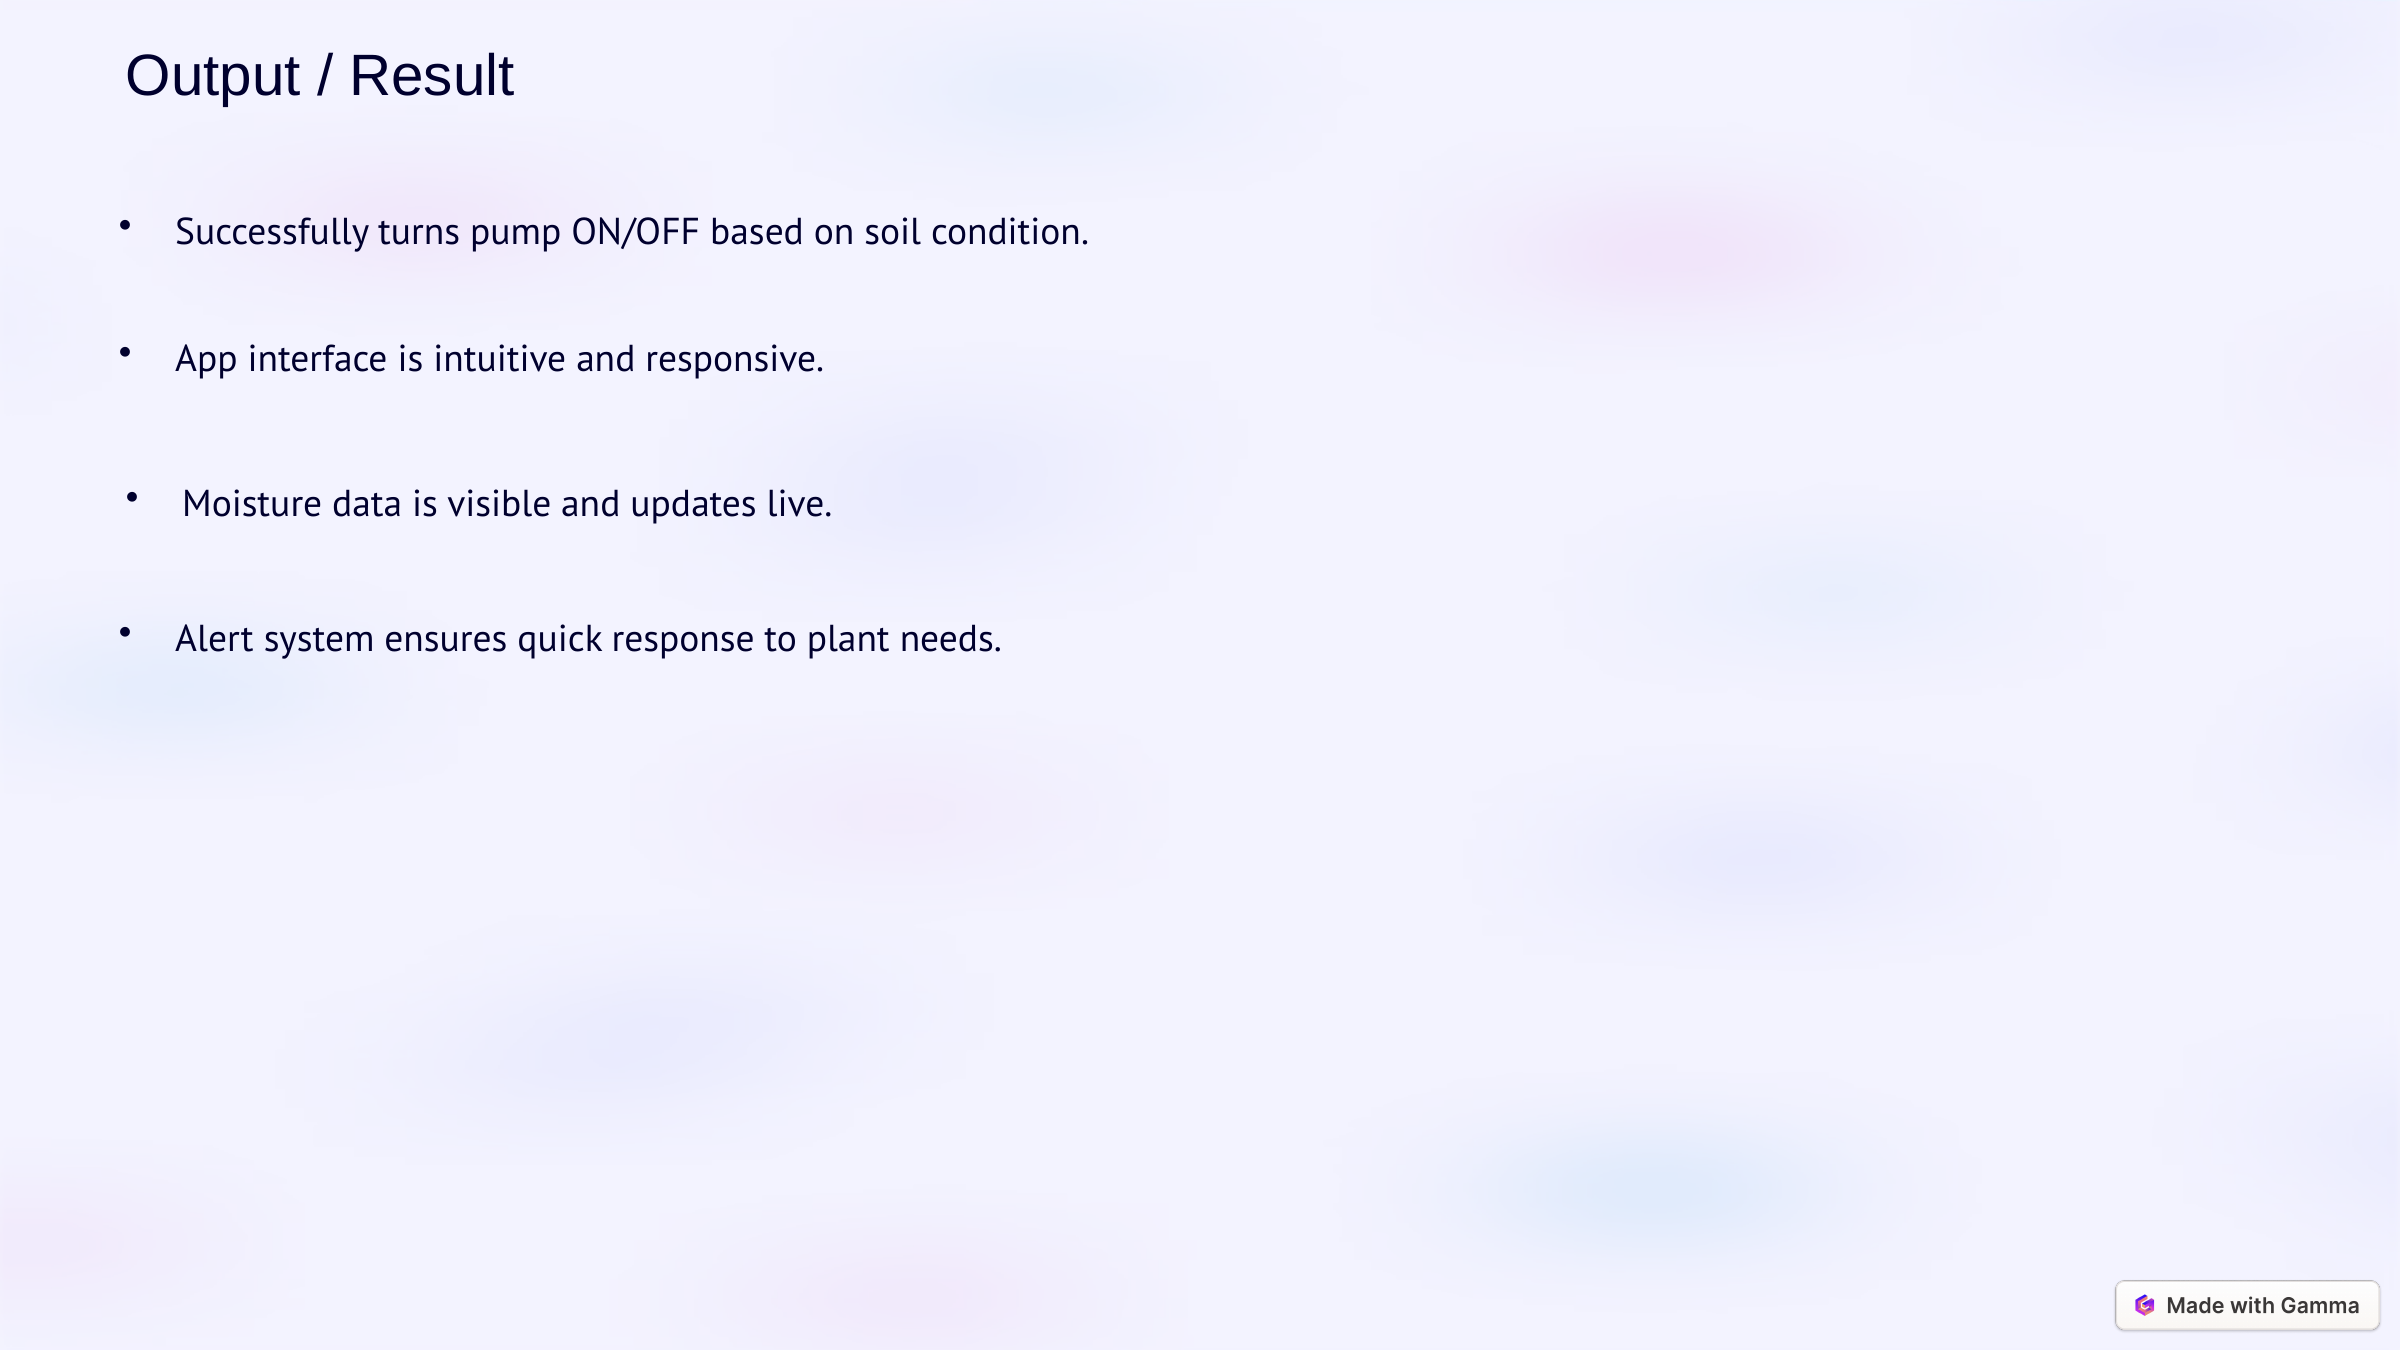

Output / Result
Successfully turns pump ON/OFF based on soil condition.
App interface is intuitive and responsive.
Moisture data is visible and updates live.
Alert system ensures quick response to plant needs.